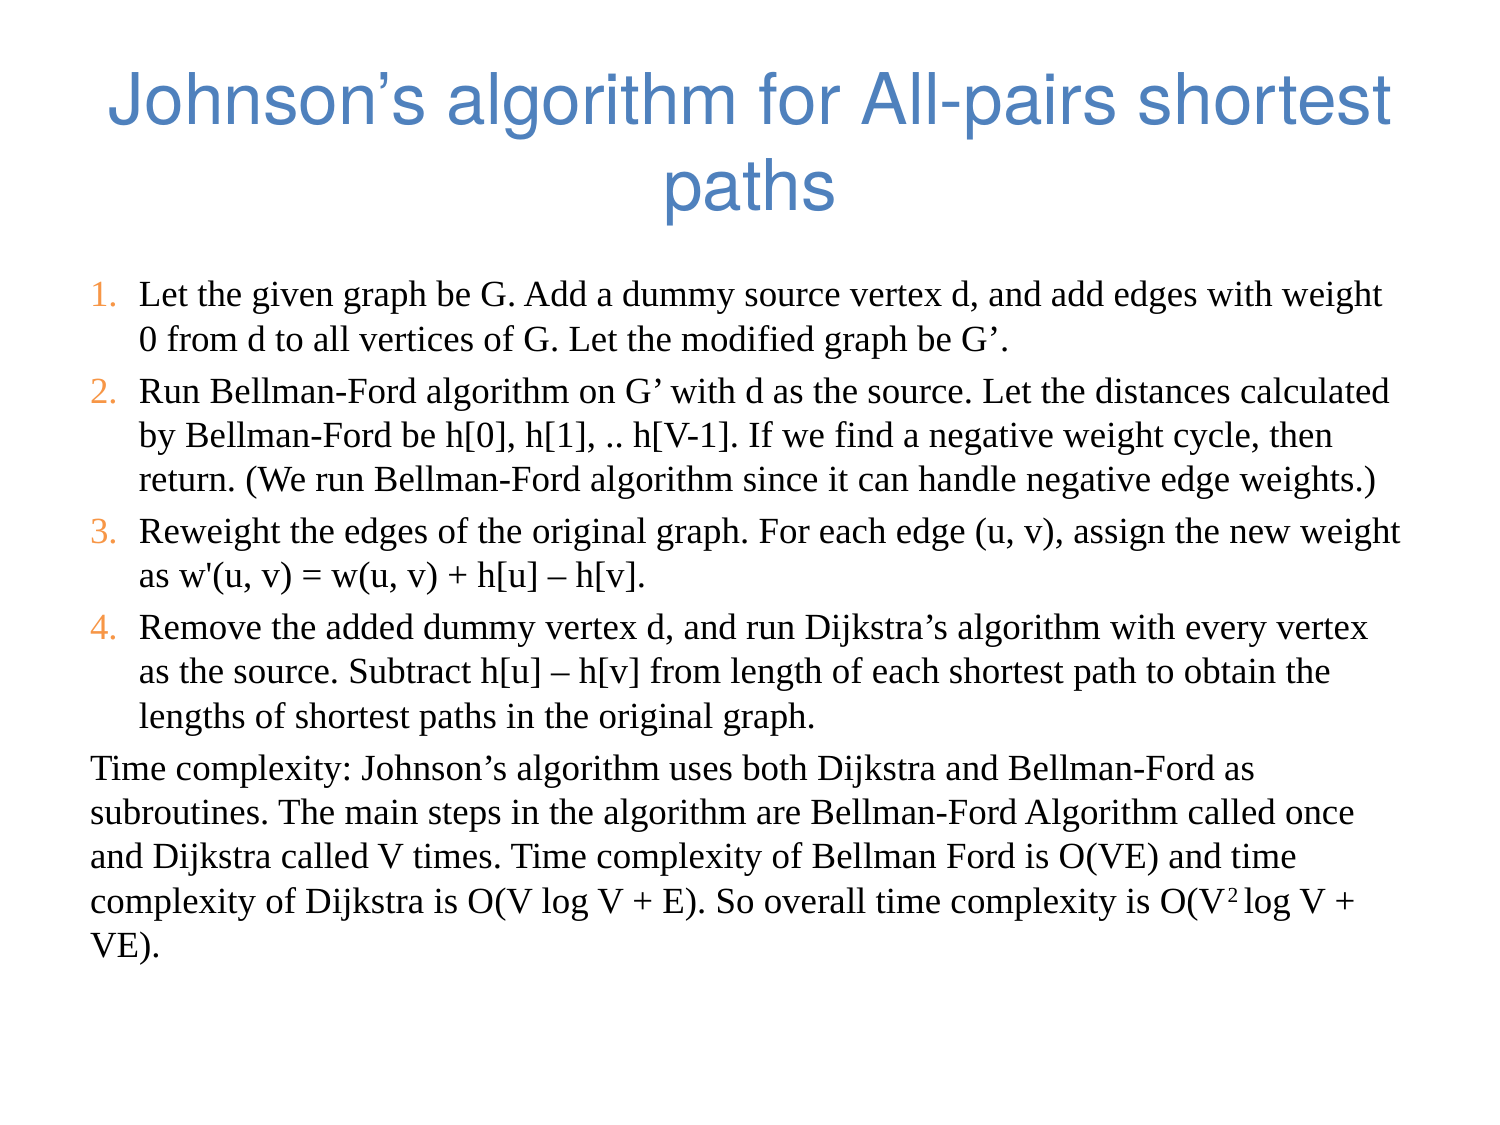

# Johnson’s algorithm for All-pairs shortest paths
Let the given graph be G. Add a dummy source vertex d, and add edges with weight 0 from d to all vertices of G. Let the modified graph be G’.
Run Bellman-Ford algorithm on G’ with d as the source. Let the distances calculated by Bellman-Ford be h[0], h[1], .. h[V-1]. If we find a negative weight cycle, then return. (We run Bellman-Ford algorithm since it can handle negative edge weights.)
Reweight the edges of the original graph. For each edge (u, v), assign the new weight as w'(u, v) = w(u, v) + h[u] – h[v].
Remove the added dummy vertex d, and run Dijkstra’s algorithm with every vertex as the source. Subtract h[u] – h[v] from length of each shortest path to obtain the lengths of shortest paths in the original graph.
Time complexity: Johnson’s algorithm uses both Dijkstra and Bellman-Ford as subroutines. The main steps in the algorithm are Bellman-Ford Algorithm called once and Dijkstra called V times. Time complexity of Bellman Ford is O(VE) and time complexity of Dijkstra is O(V log V + E). So overall time complexity is O(V2 log V + VE).